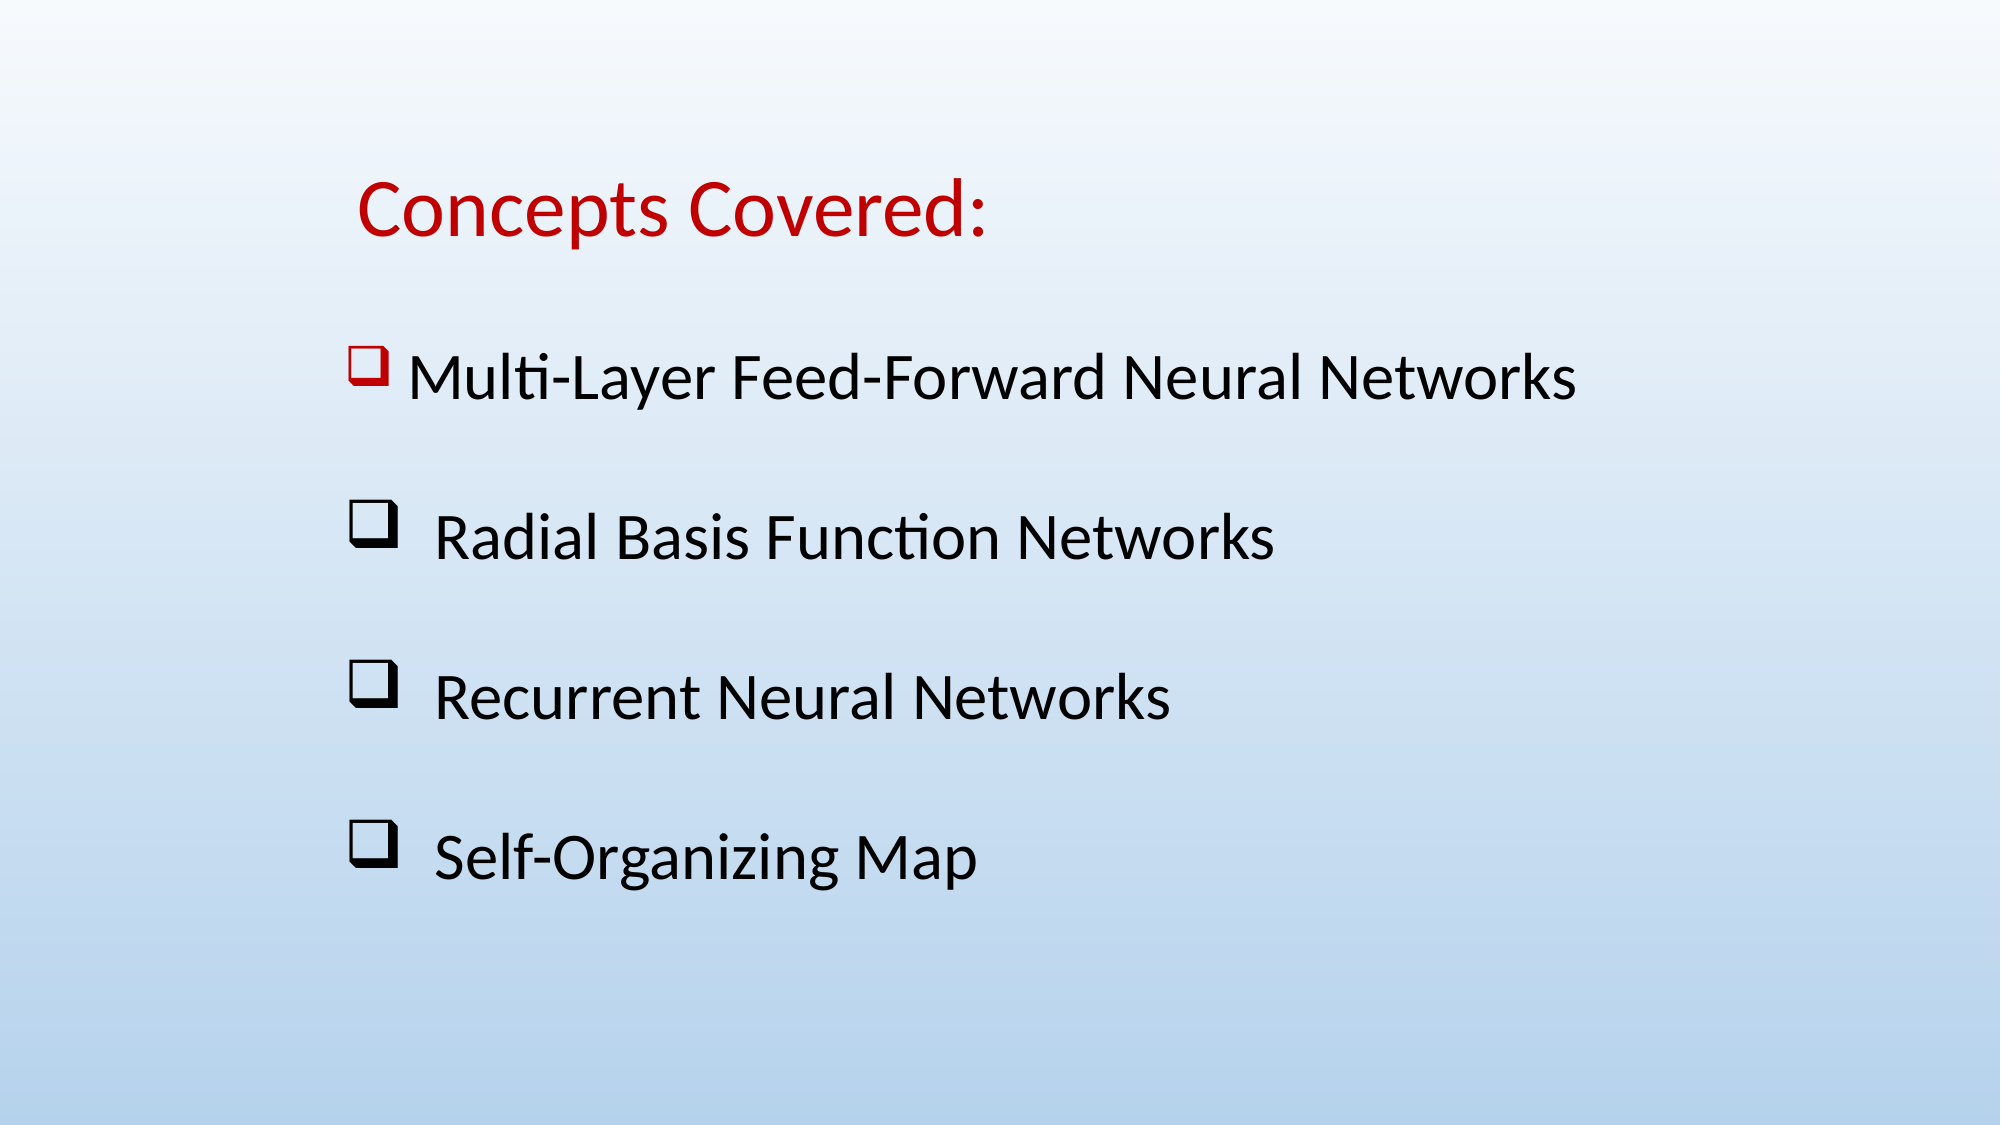

Concepts Covered:
 Multi-Layer Feed-Forward Neural Networks
  Radial Basis Function Networks
  Recurrent Neural Networks
  Self-Organizing Map